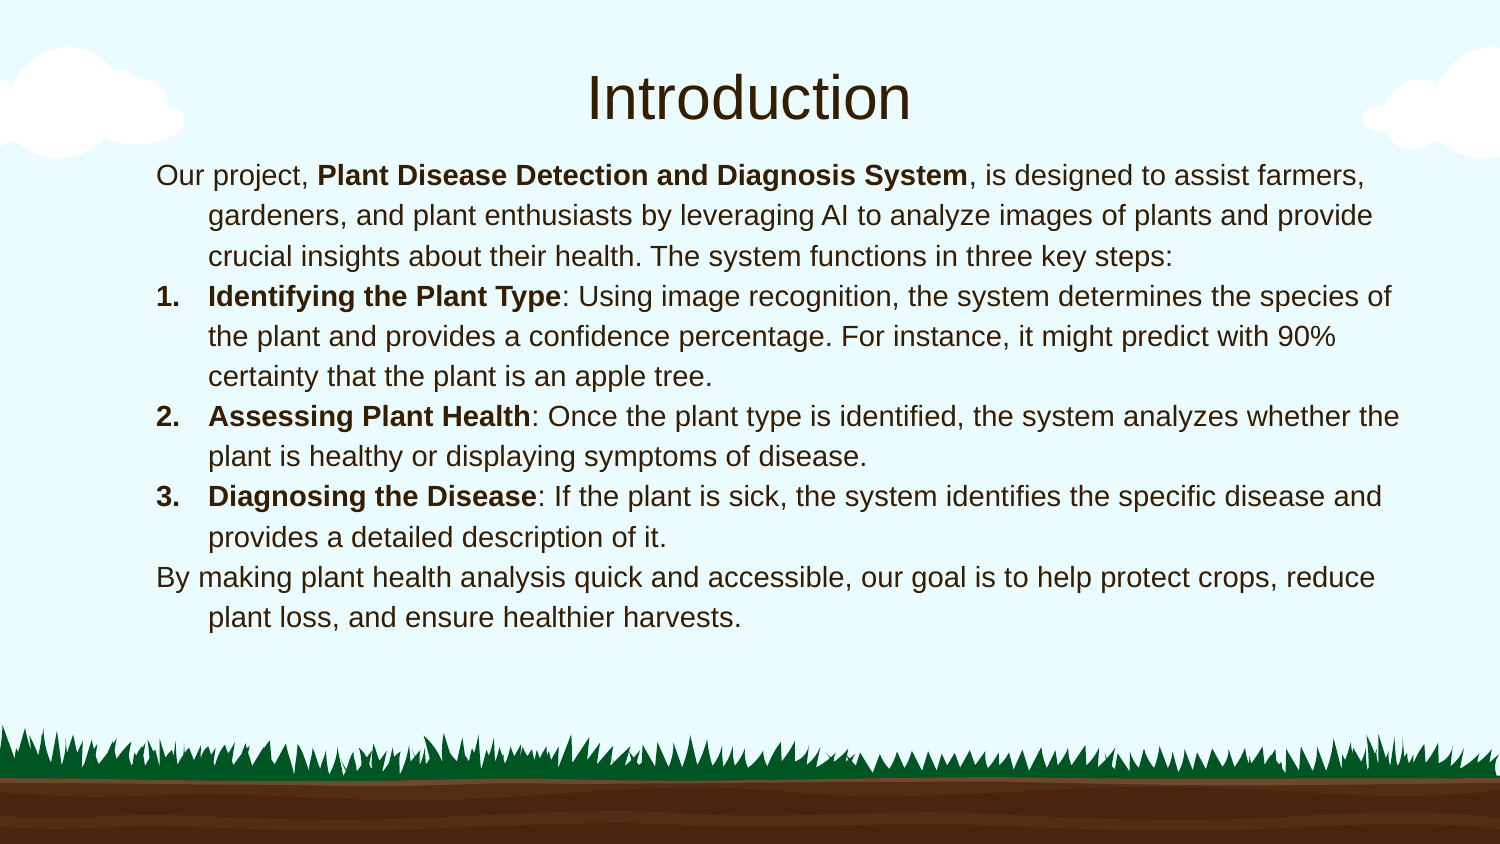

# Introduction
Our project, Plant Disease Detection and Diagnosis System, is designed to assist farmers, gardeners, and plant enthusiasts by leveraging AI to analyze images of plants and provide crucial insights about their health. The system functions in three key steps:
Identifying the Plant Type: Using image recognition, the system determines the species of the plant and provides a confidence percentage. For instance, it might predict with 90% certainty that the plant is an apple tree.
Assessing Plant Health: Once the plant type is identified, the system analyzes whether the plant is healthy or displaying symptoms of disease.
Diagnosing the Disease: If the plant is sick, the system identifies the specific disease and provides a detailed description of it.
By making plant health analysis quick and accessible, our goal is to help protect crops, reduce plant loss, and ensure healthier harvests.